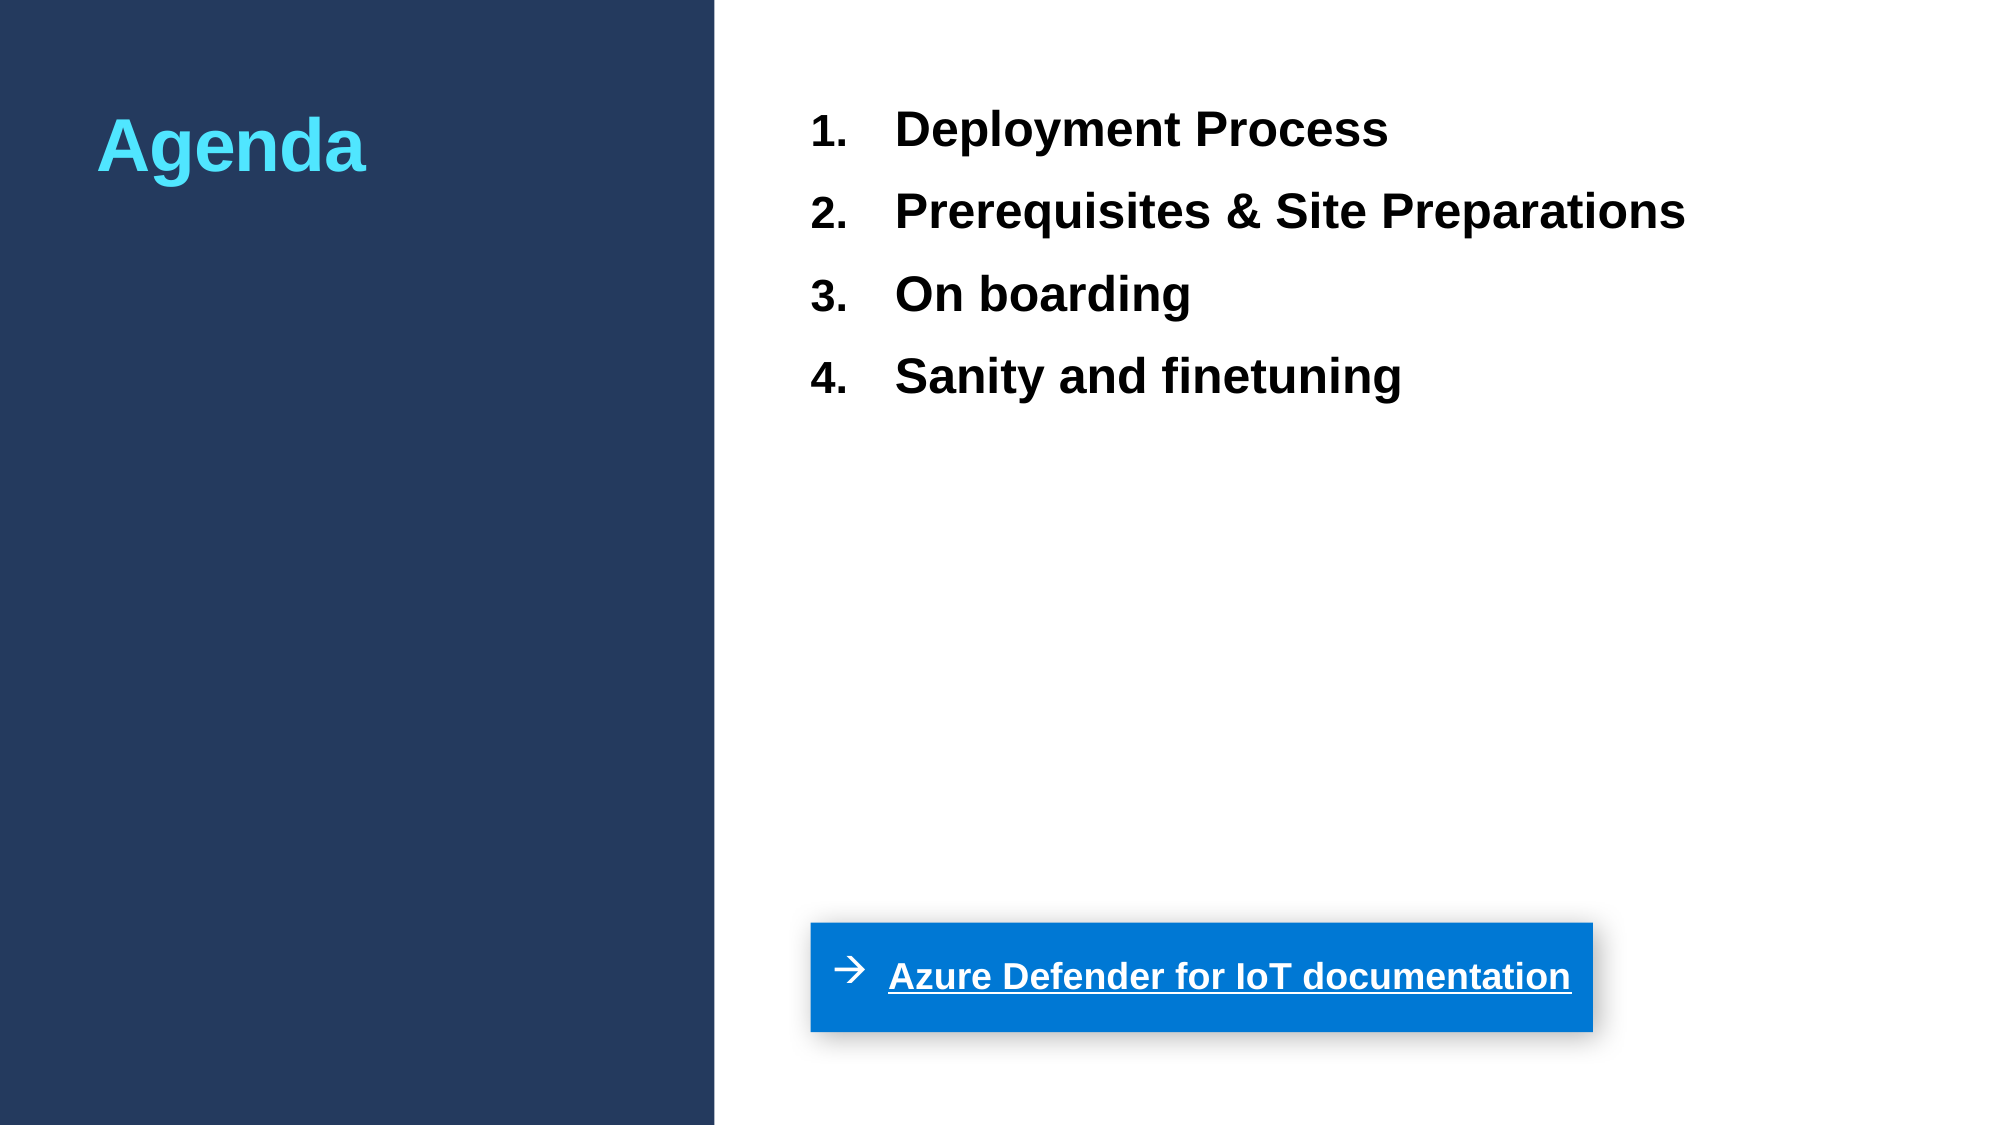

# Agenda
Deployment Process
Prerequisites & Site Preparations
On boarding
Sanity and finetuning

Azure Defender for IoT documentation